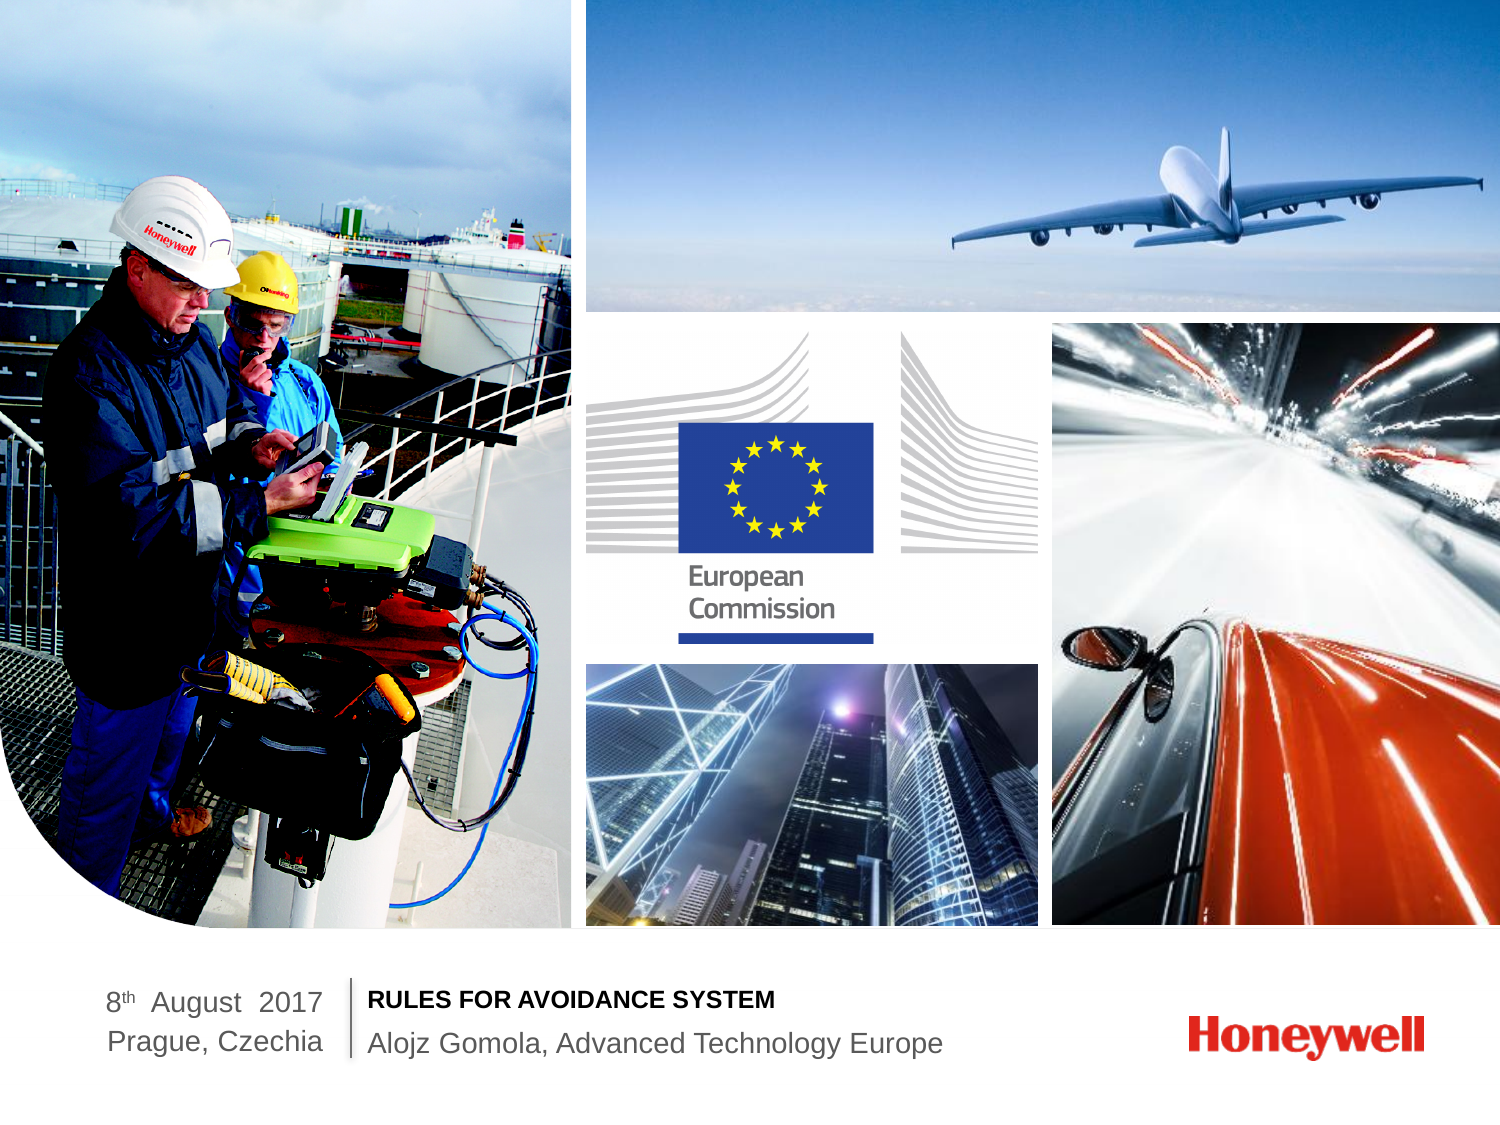

8th  August  2017
Rules for avoidance system
Prague, Czechia
Alojz Gomola, Advanced Technology Europe